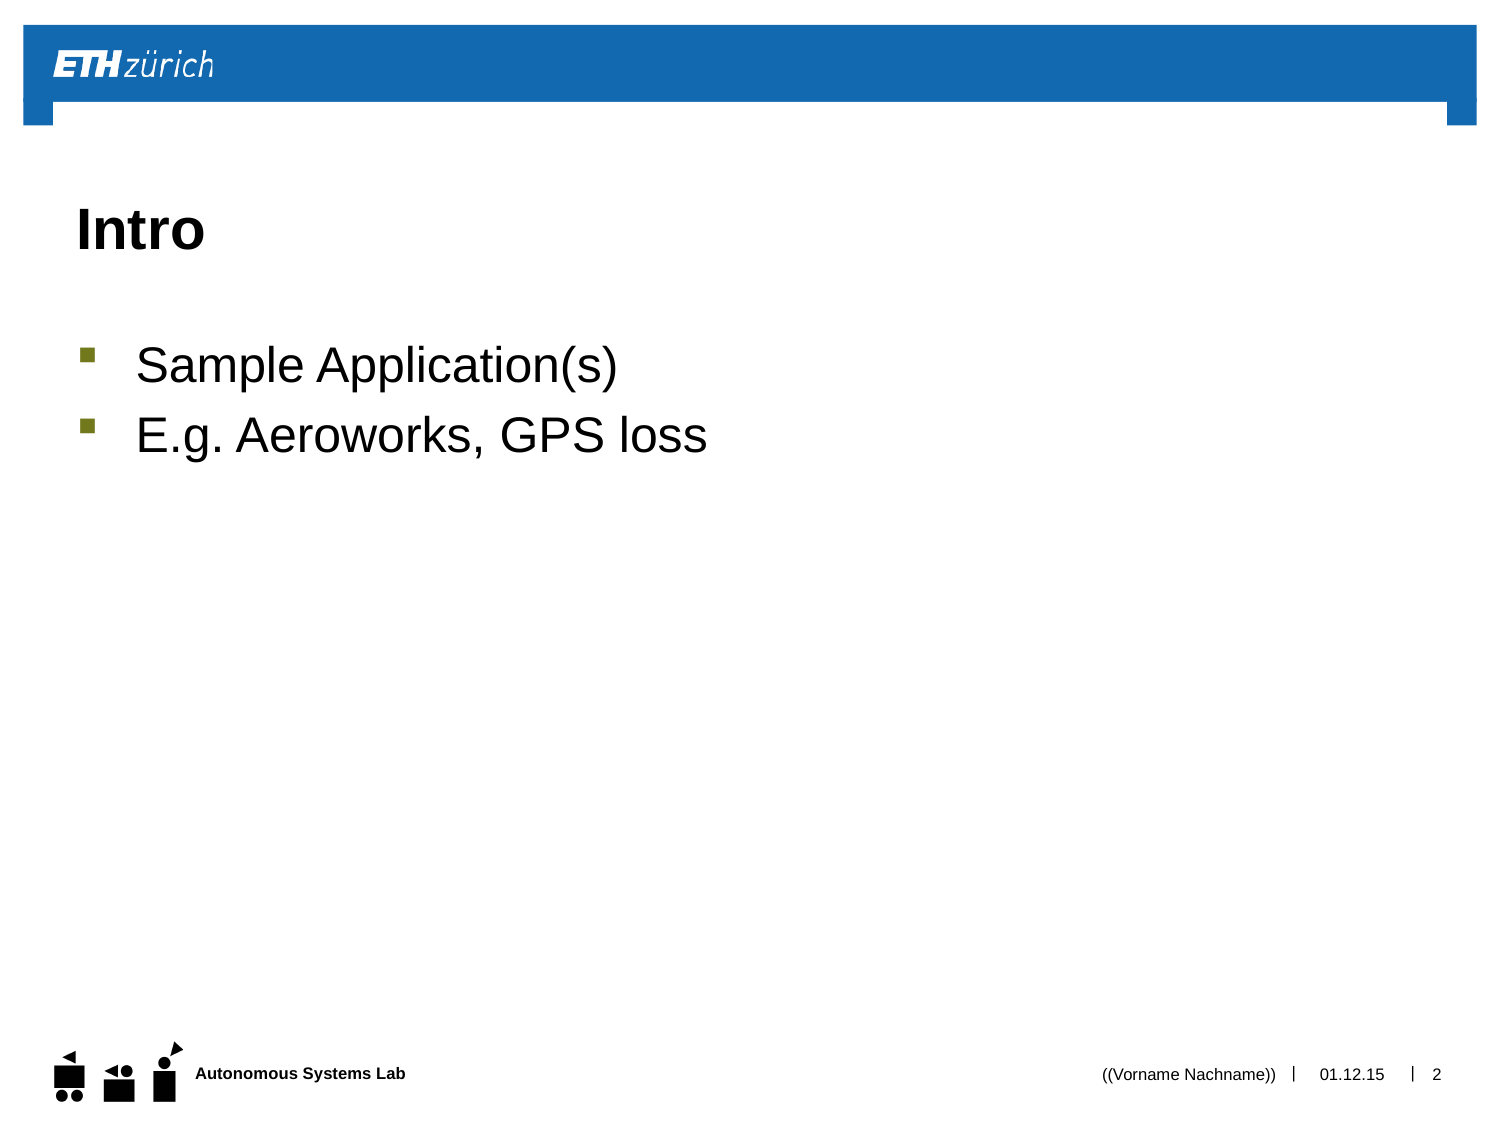

# Intro
Sample Application(s)
E.g. Aeroworks, GPS loss
((Vorname Nachname))
01.12.15
2